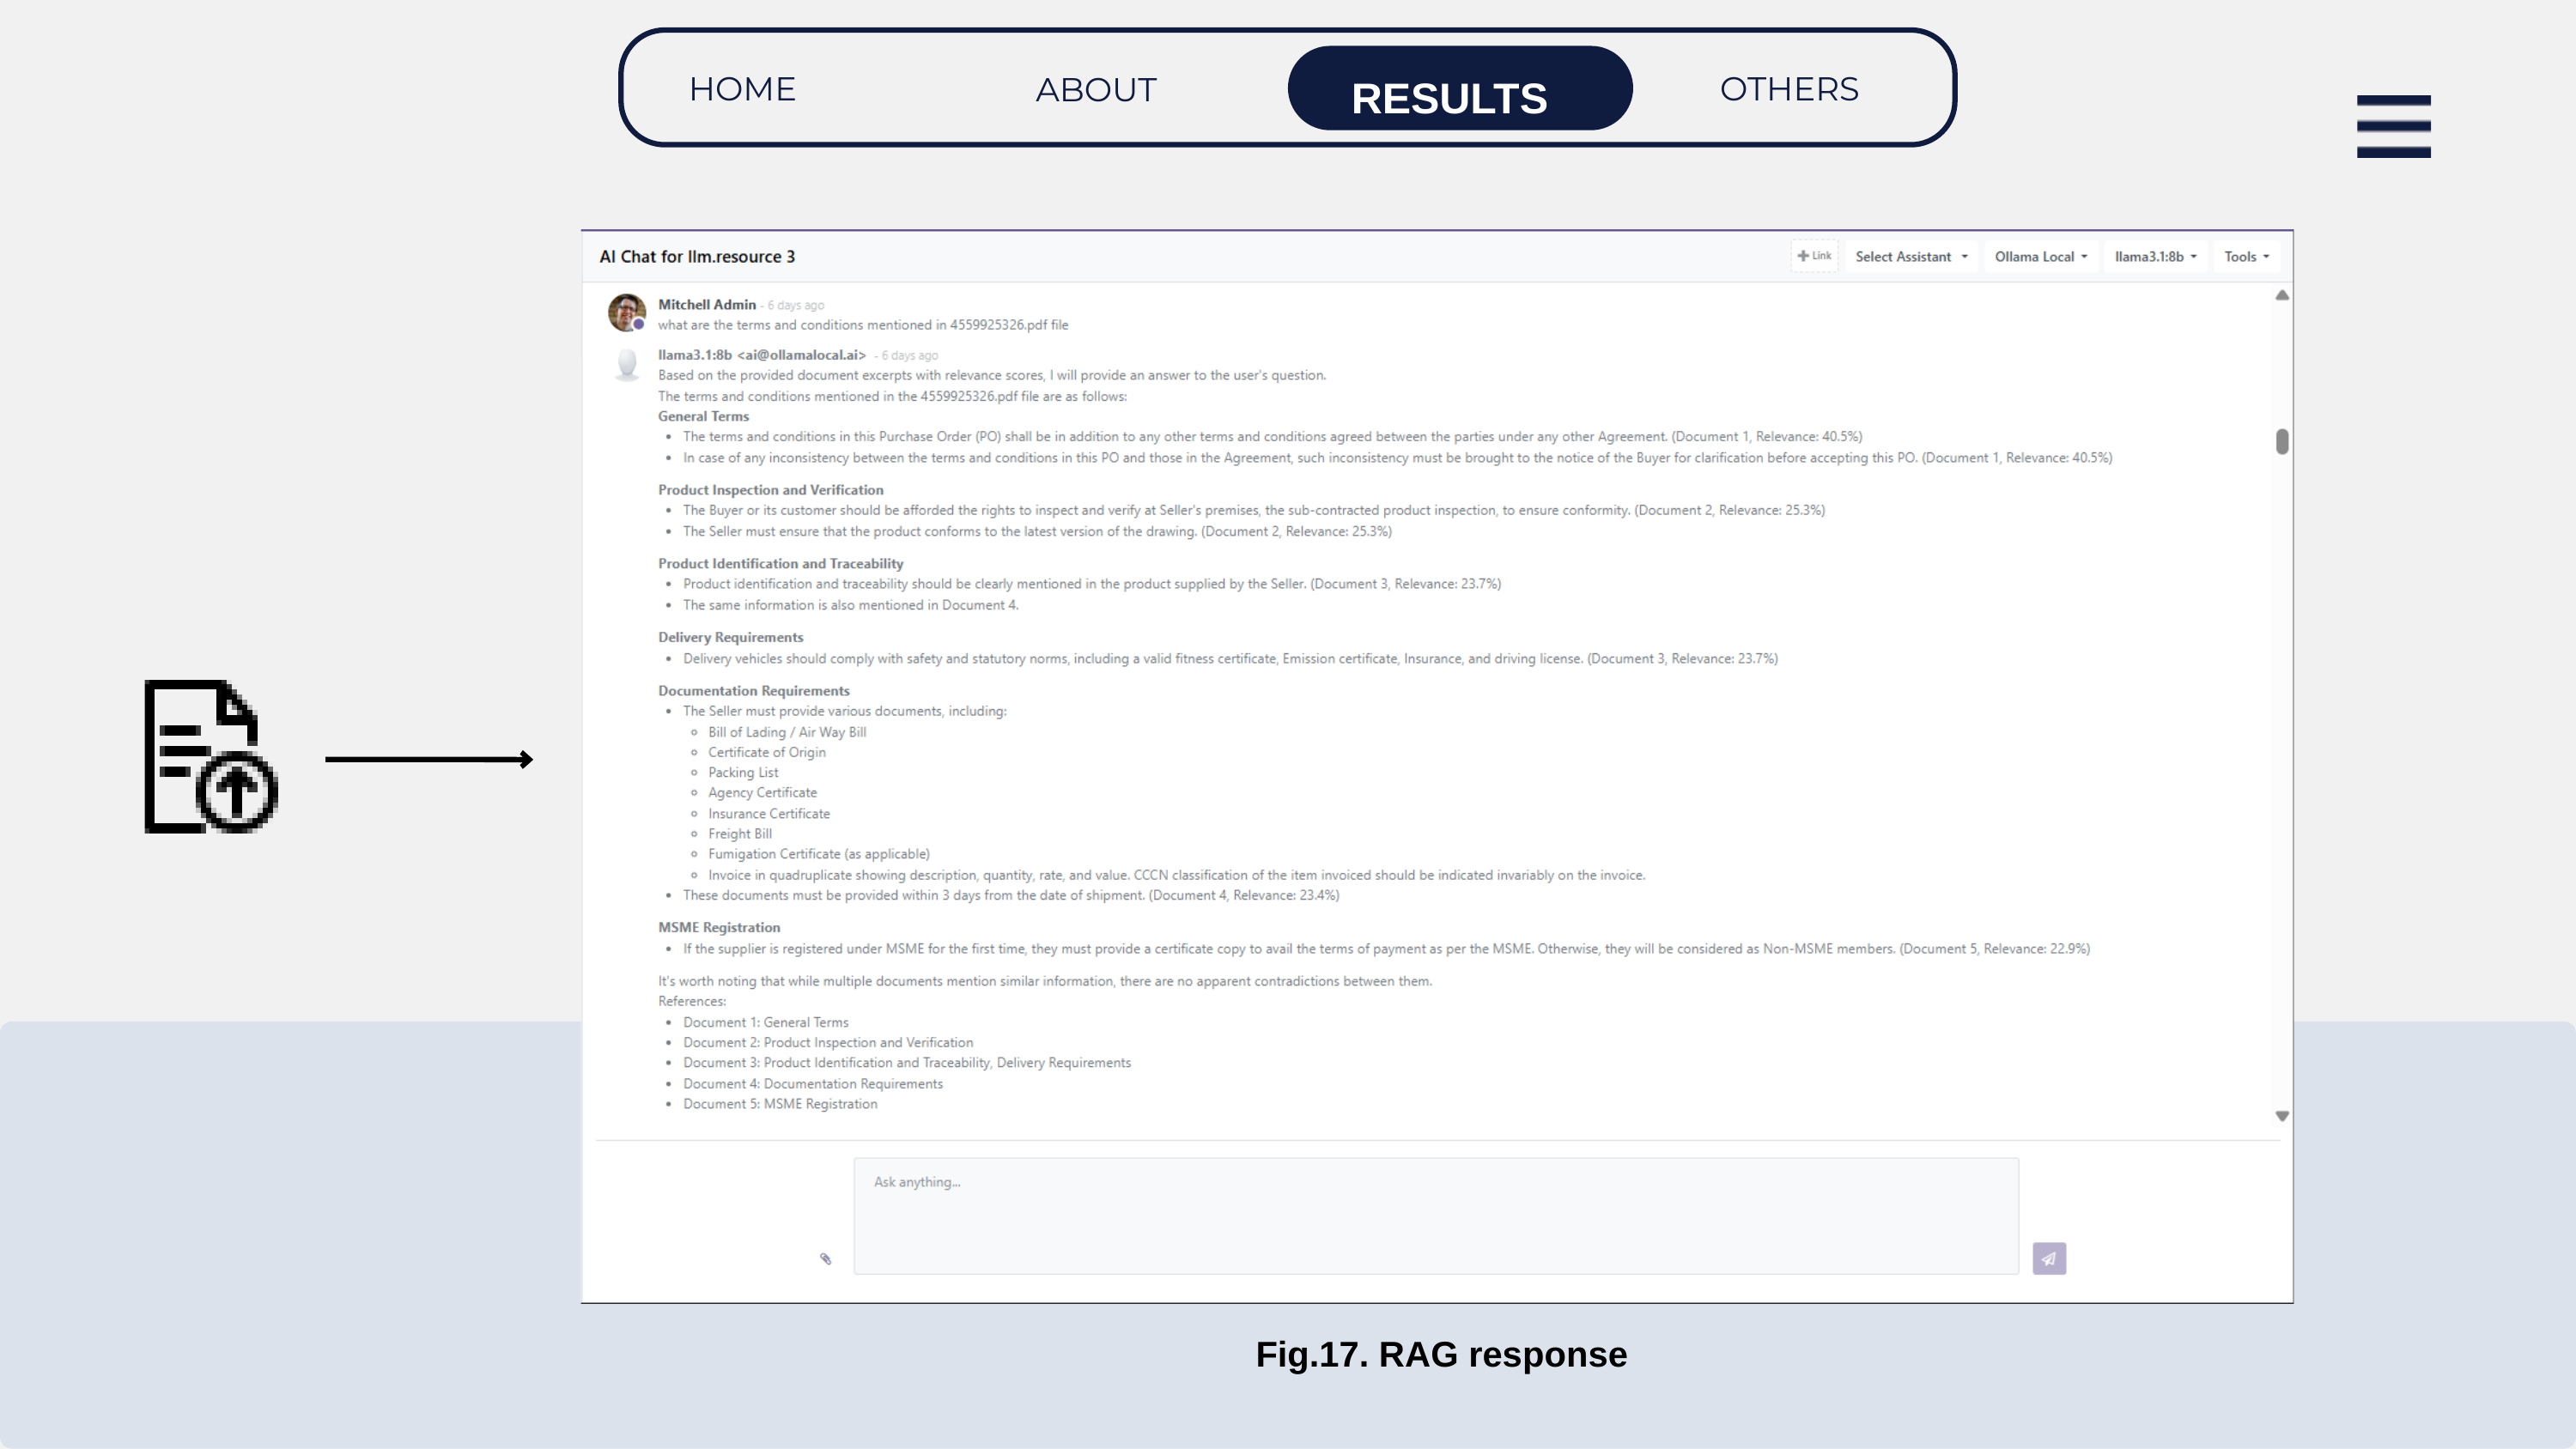

HOME
OTHERS
ABOUT
RESULTS

Fig.17. RAG response